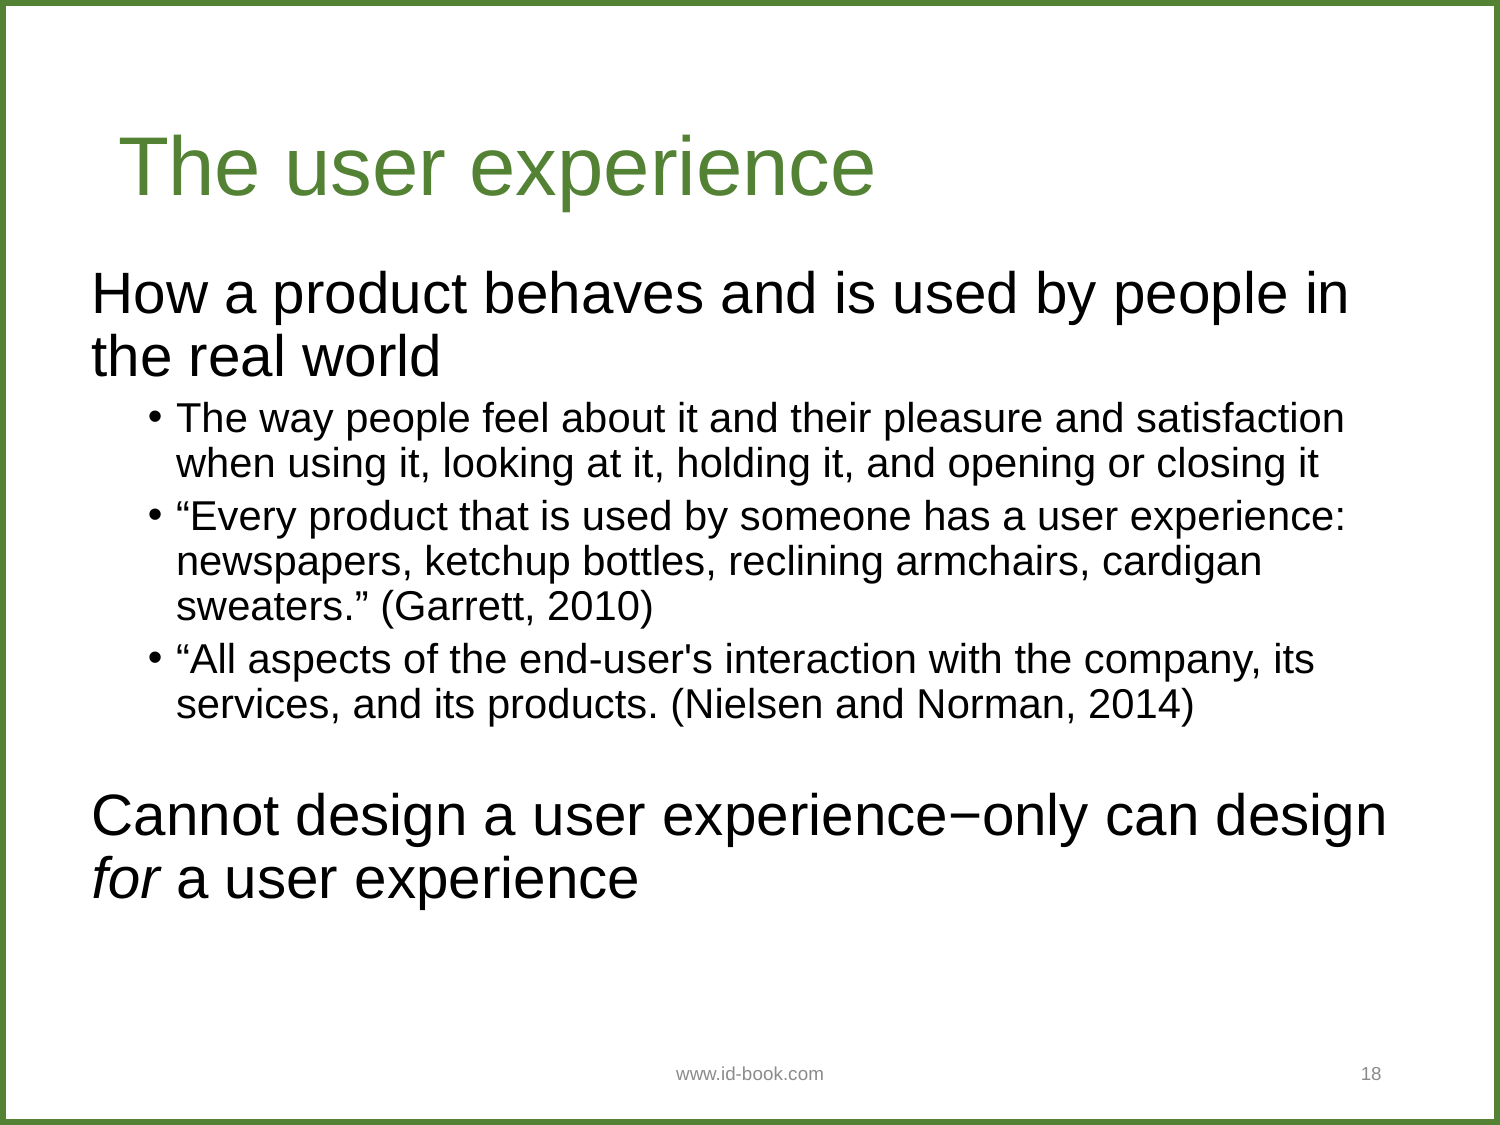

# The user experience
How a product behaves and is used by people in the real world
The way people feel about it and their pleasure and satisfaction when using it, looking at it, holding it, and opening or closing it
“Every product that is used by someone has a user experience: newspapers, ketchup bottles, reclining armchairs, cardigan sweaters.” (Garrett, 2010)
“All aspects of the end-user's interaction with the company, its services, and its products. (Nielsen and Norman, 2014)

Cannot design a user experience−only can design for a user experience
www.id-book.com
18